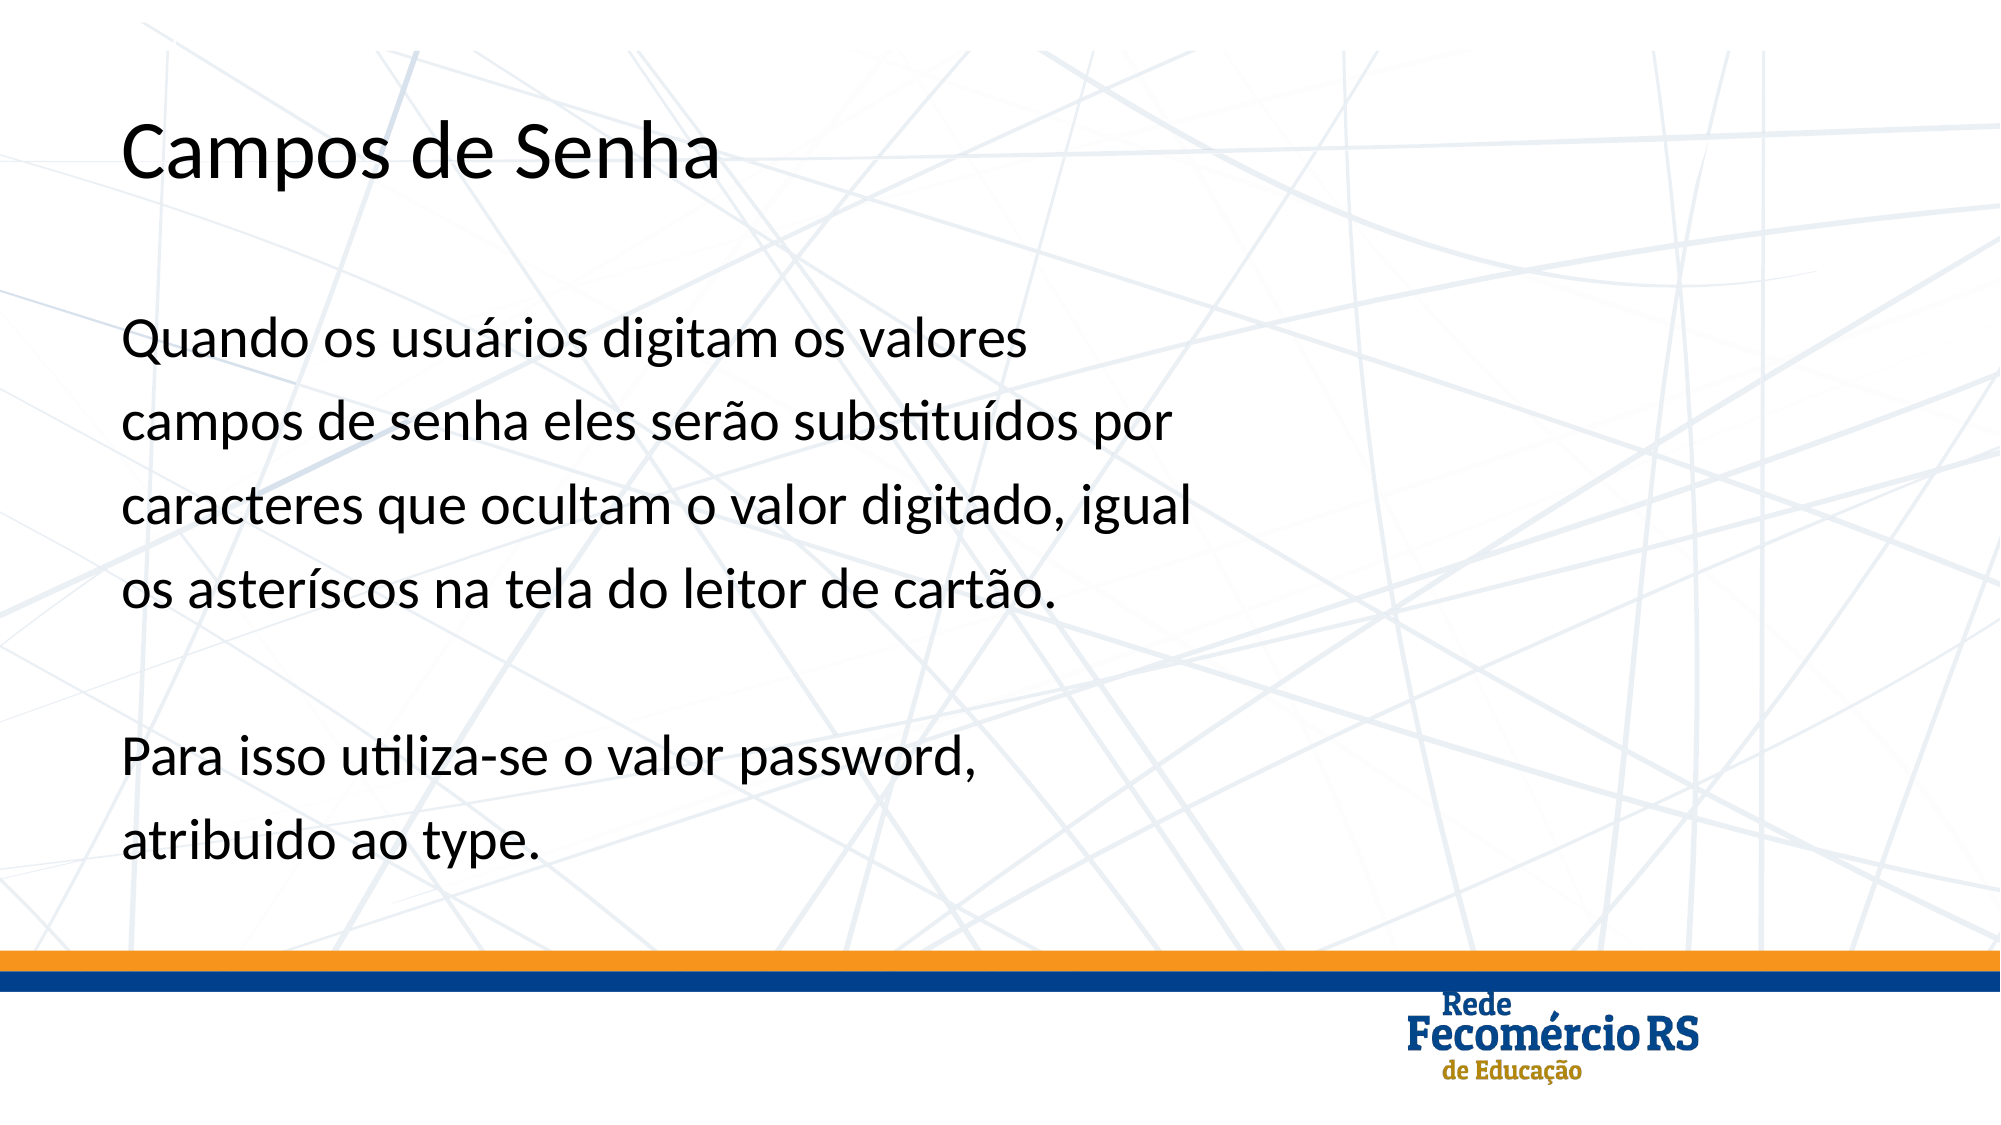

# Campos de Senha
Quando os usuários digitam os valores
campos de senha eles serão substituídos por
caracteres que ocultam o valor digitado, igual
os asteríscos na tela do leitor de cartão.

Para isso utiliza-se o valor password,
atribuido ao type.